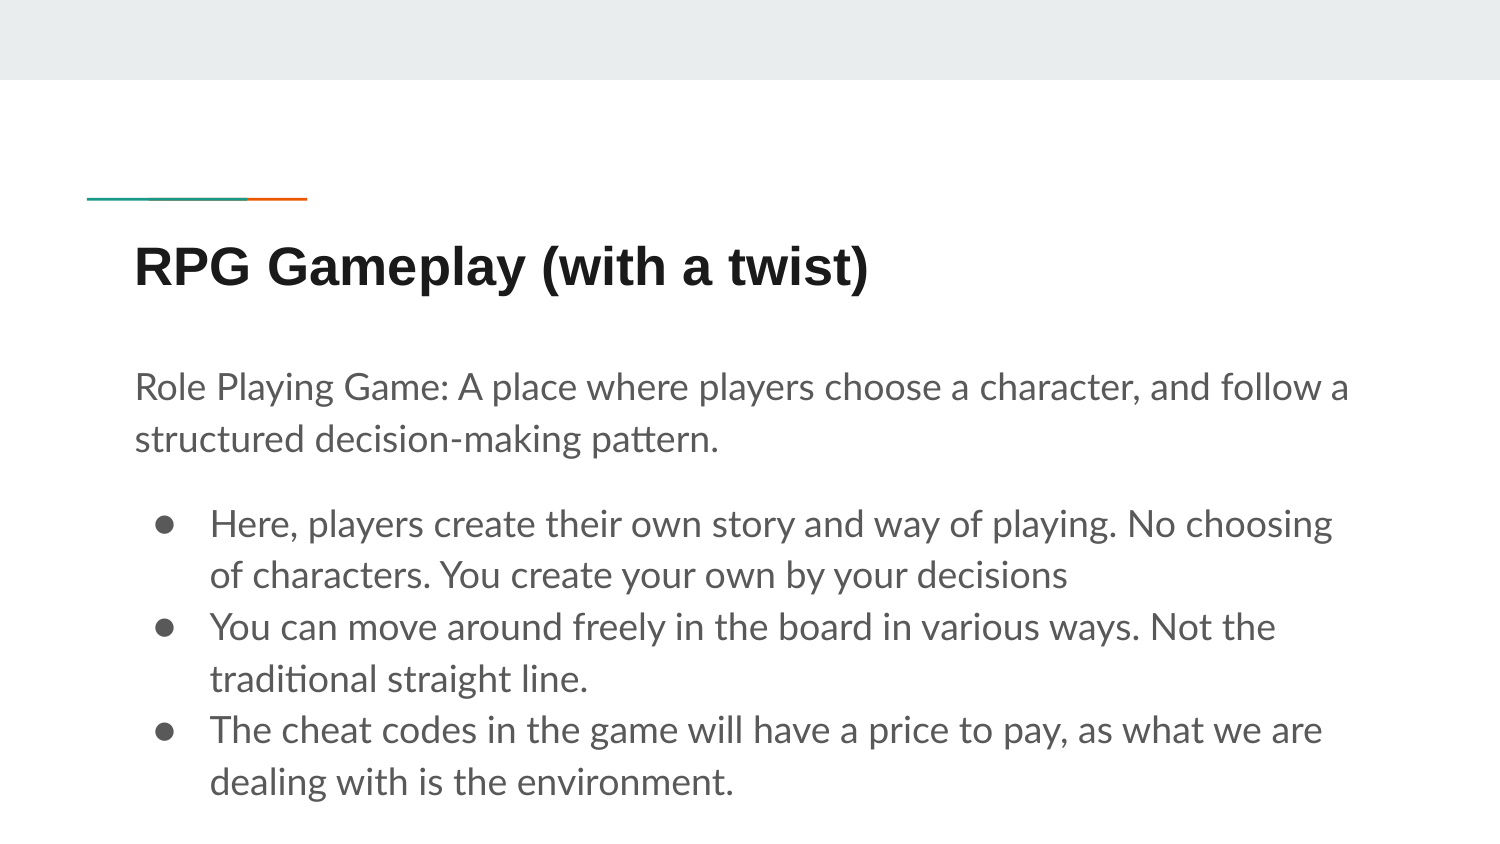

# RPG Gameplay (with a twist)
Role Playing Game: A place where players choose a character, and follow a structured decision-making pattern.
Here, players create their own story and way of playing. No choosing of characters. You create your own by your decisions
You can move around freely in the board in various ways. Not the traditional straight line.
The cheat codes in the game will have a price to pay, as what we are dealing with is the environment.